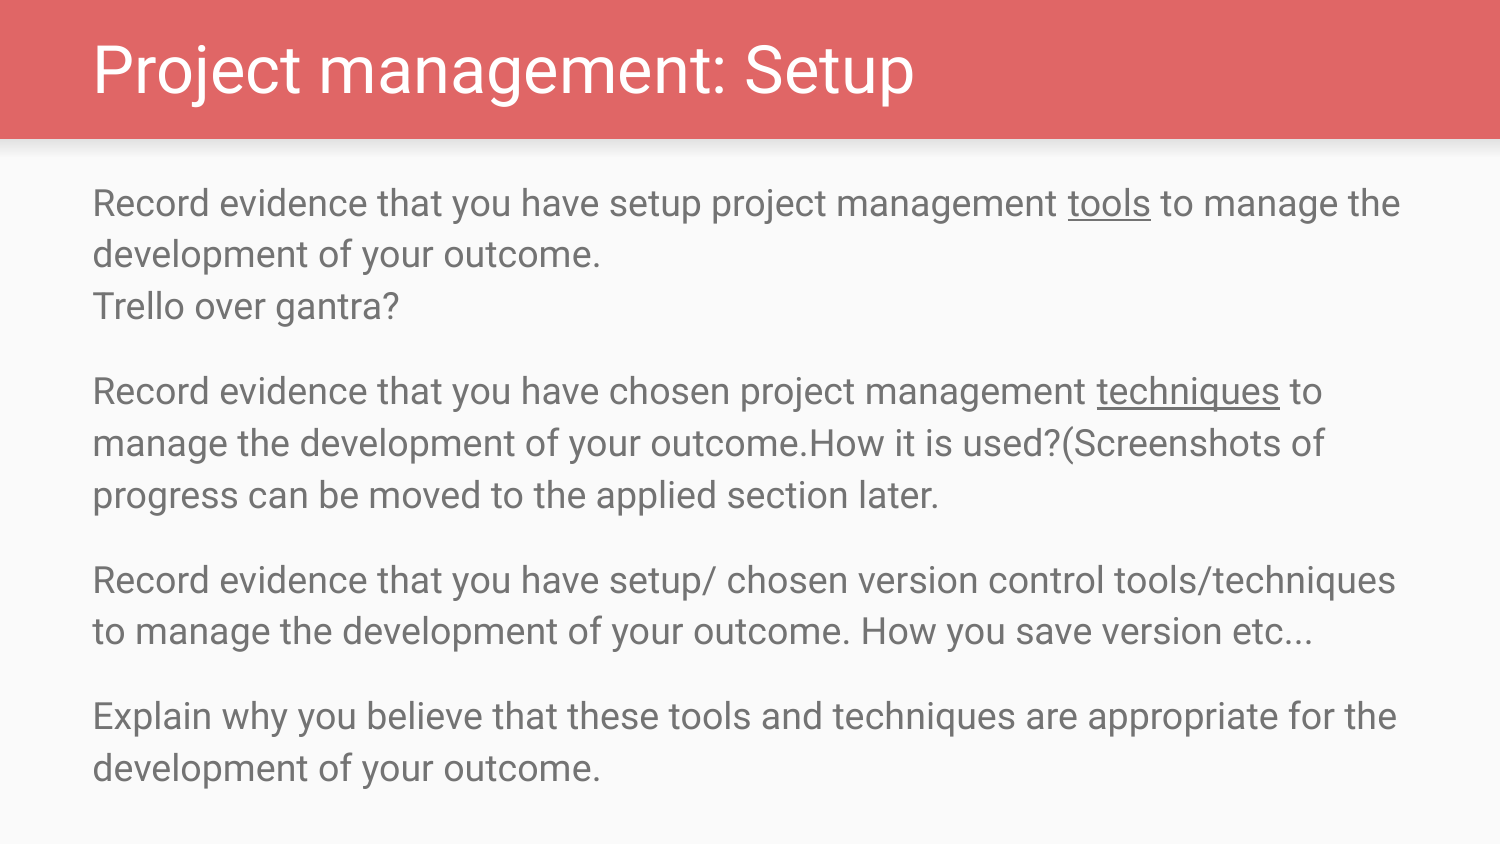

# Project management: Setup
Record evidence that you have setup project management tools to manage the development of your outcome.
Trello over gantra?
Record evidence that you have chosen project management techniques to manage the development of your outcome.How it is used?(Screenshots of progress can be moved to the applied section later.
Record evidence that you have setup/ chosen version control tools/techniques to manage the development of your outcome. How you save version etc...
Explain why you believe that these tools and techniques are appropriate for the development of your outcome.